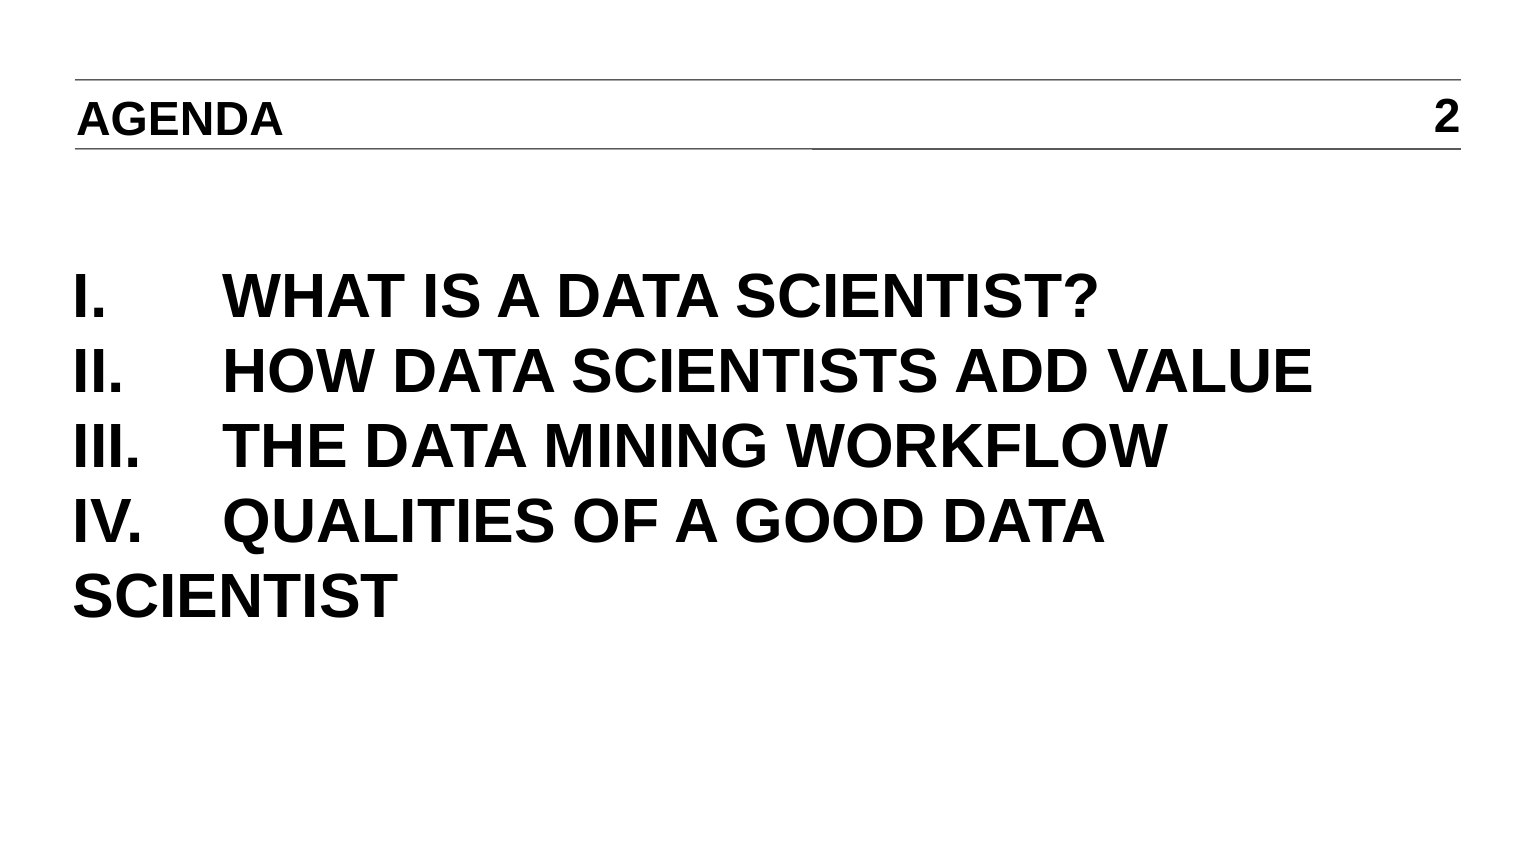

AGENDA
2
# i.   	WHAT IS A DATA SCIENTIST? Ii.	How Data Scientists Add Value IIi.   	the Data Mining Workflow Iv.  	Qualities of a good Data Scientist